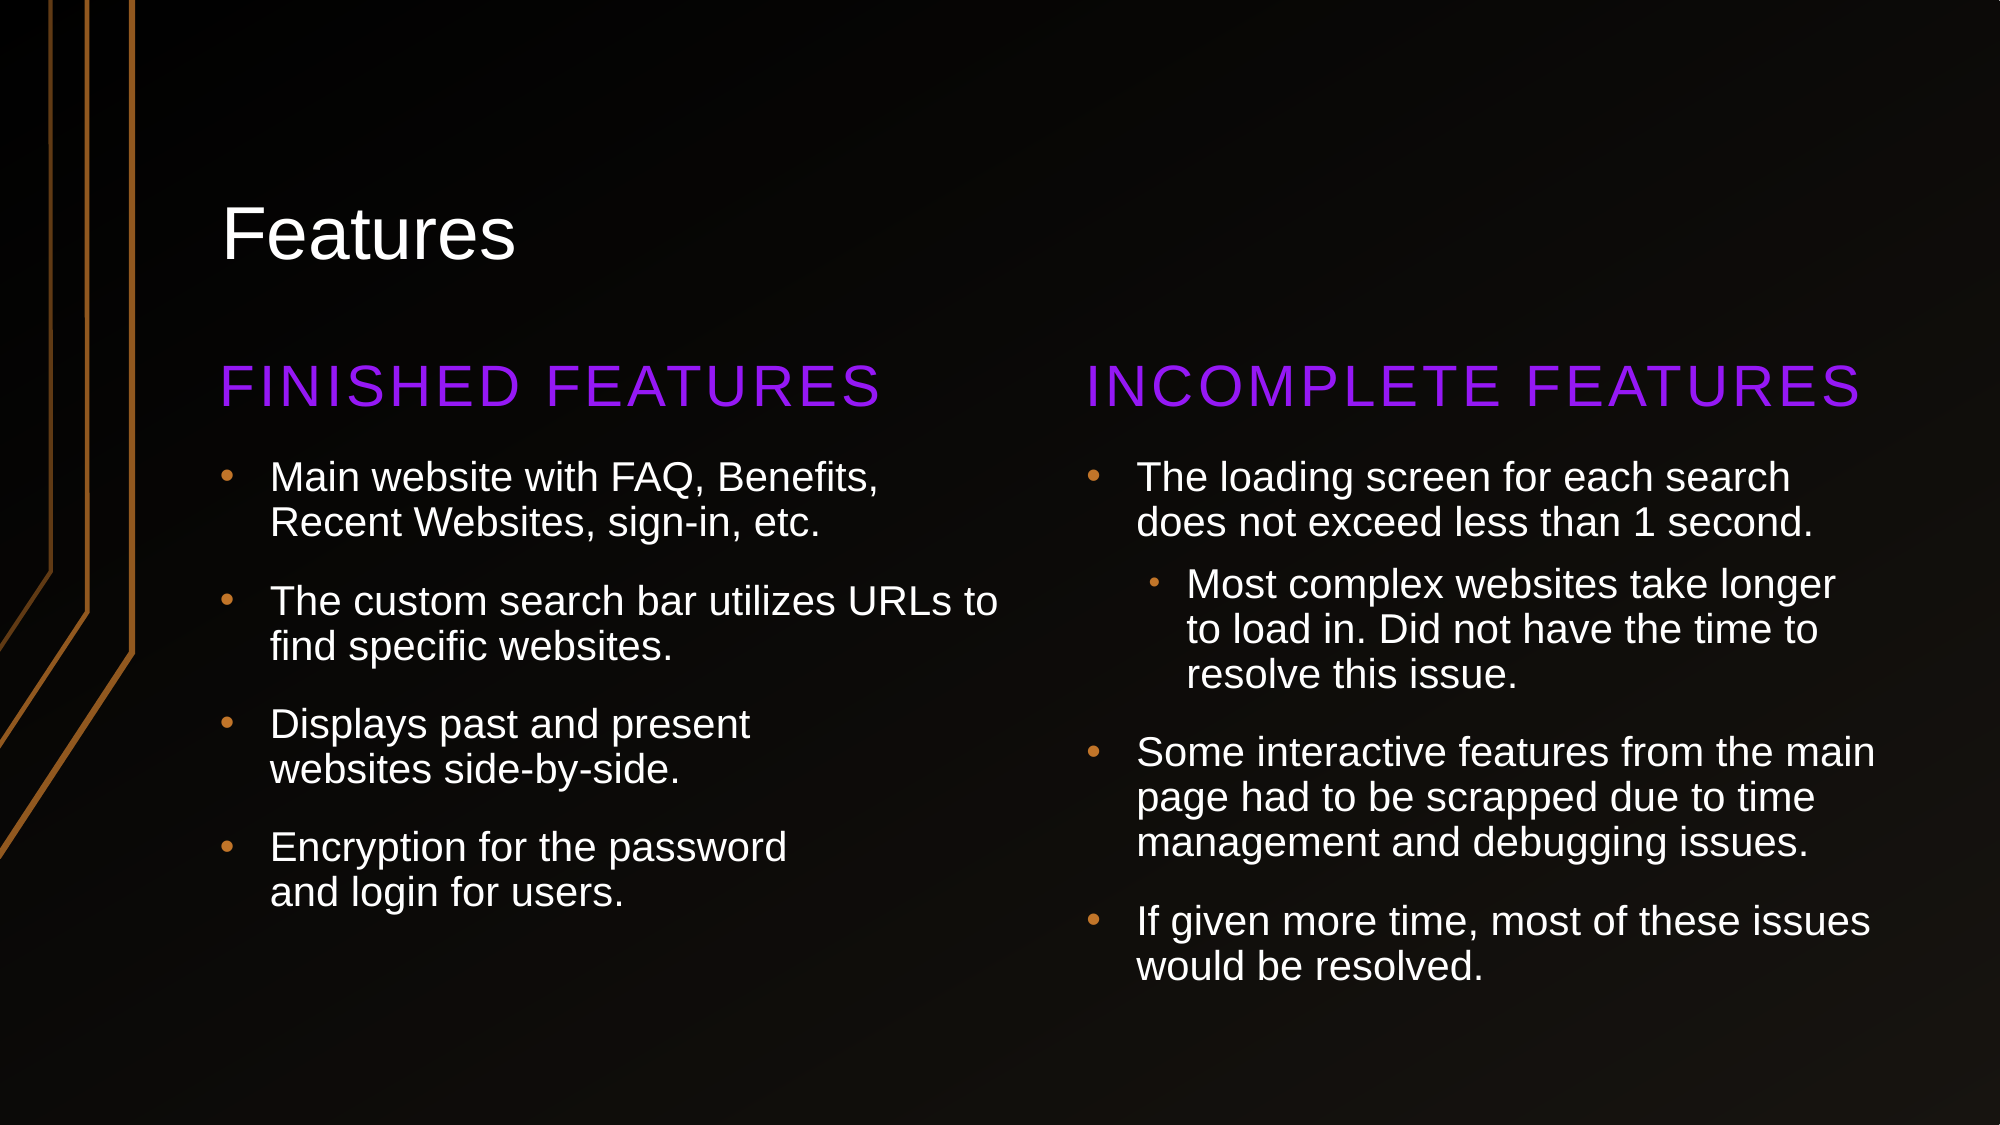

# Features
Finished Features
Incomplete Features
Main website with FAQ, Benefits, Recent Websites, sign-in, etc.
The custom search bar utilizes URLs to find specific websites.
Displays past and present websites side-by-side.
Encryption for the password and login for users.

The loading screen for each search does not exceed less than 1 second.
Most complex websites take longer to load in. Did not have the time to resolve this issue.
Some interactive features from the main page had to be scrapped due to time management and debugging issues.
If given more time, most of these issues would be resolved.